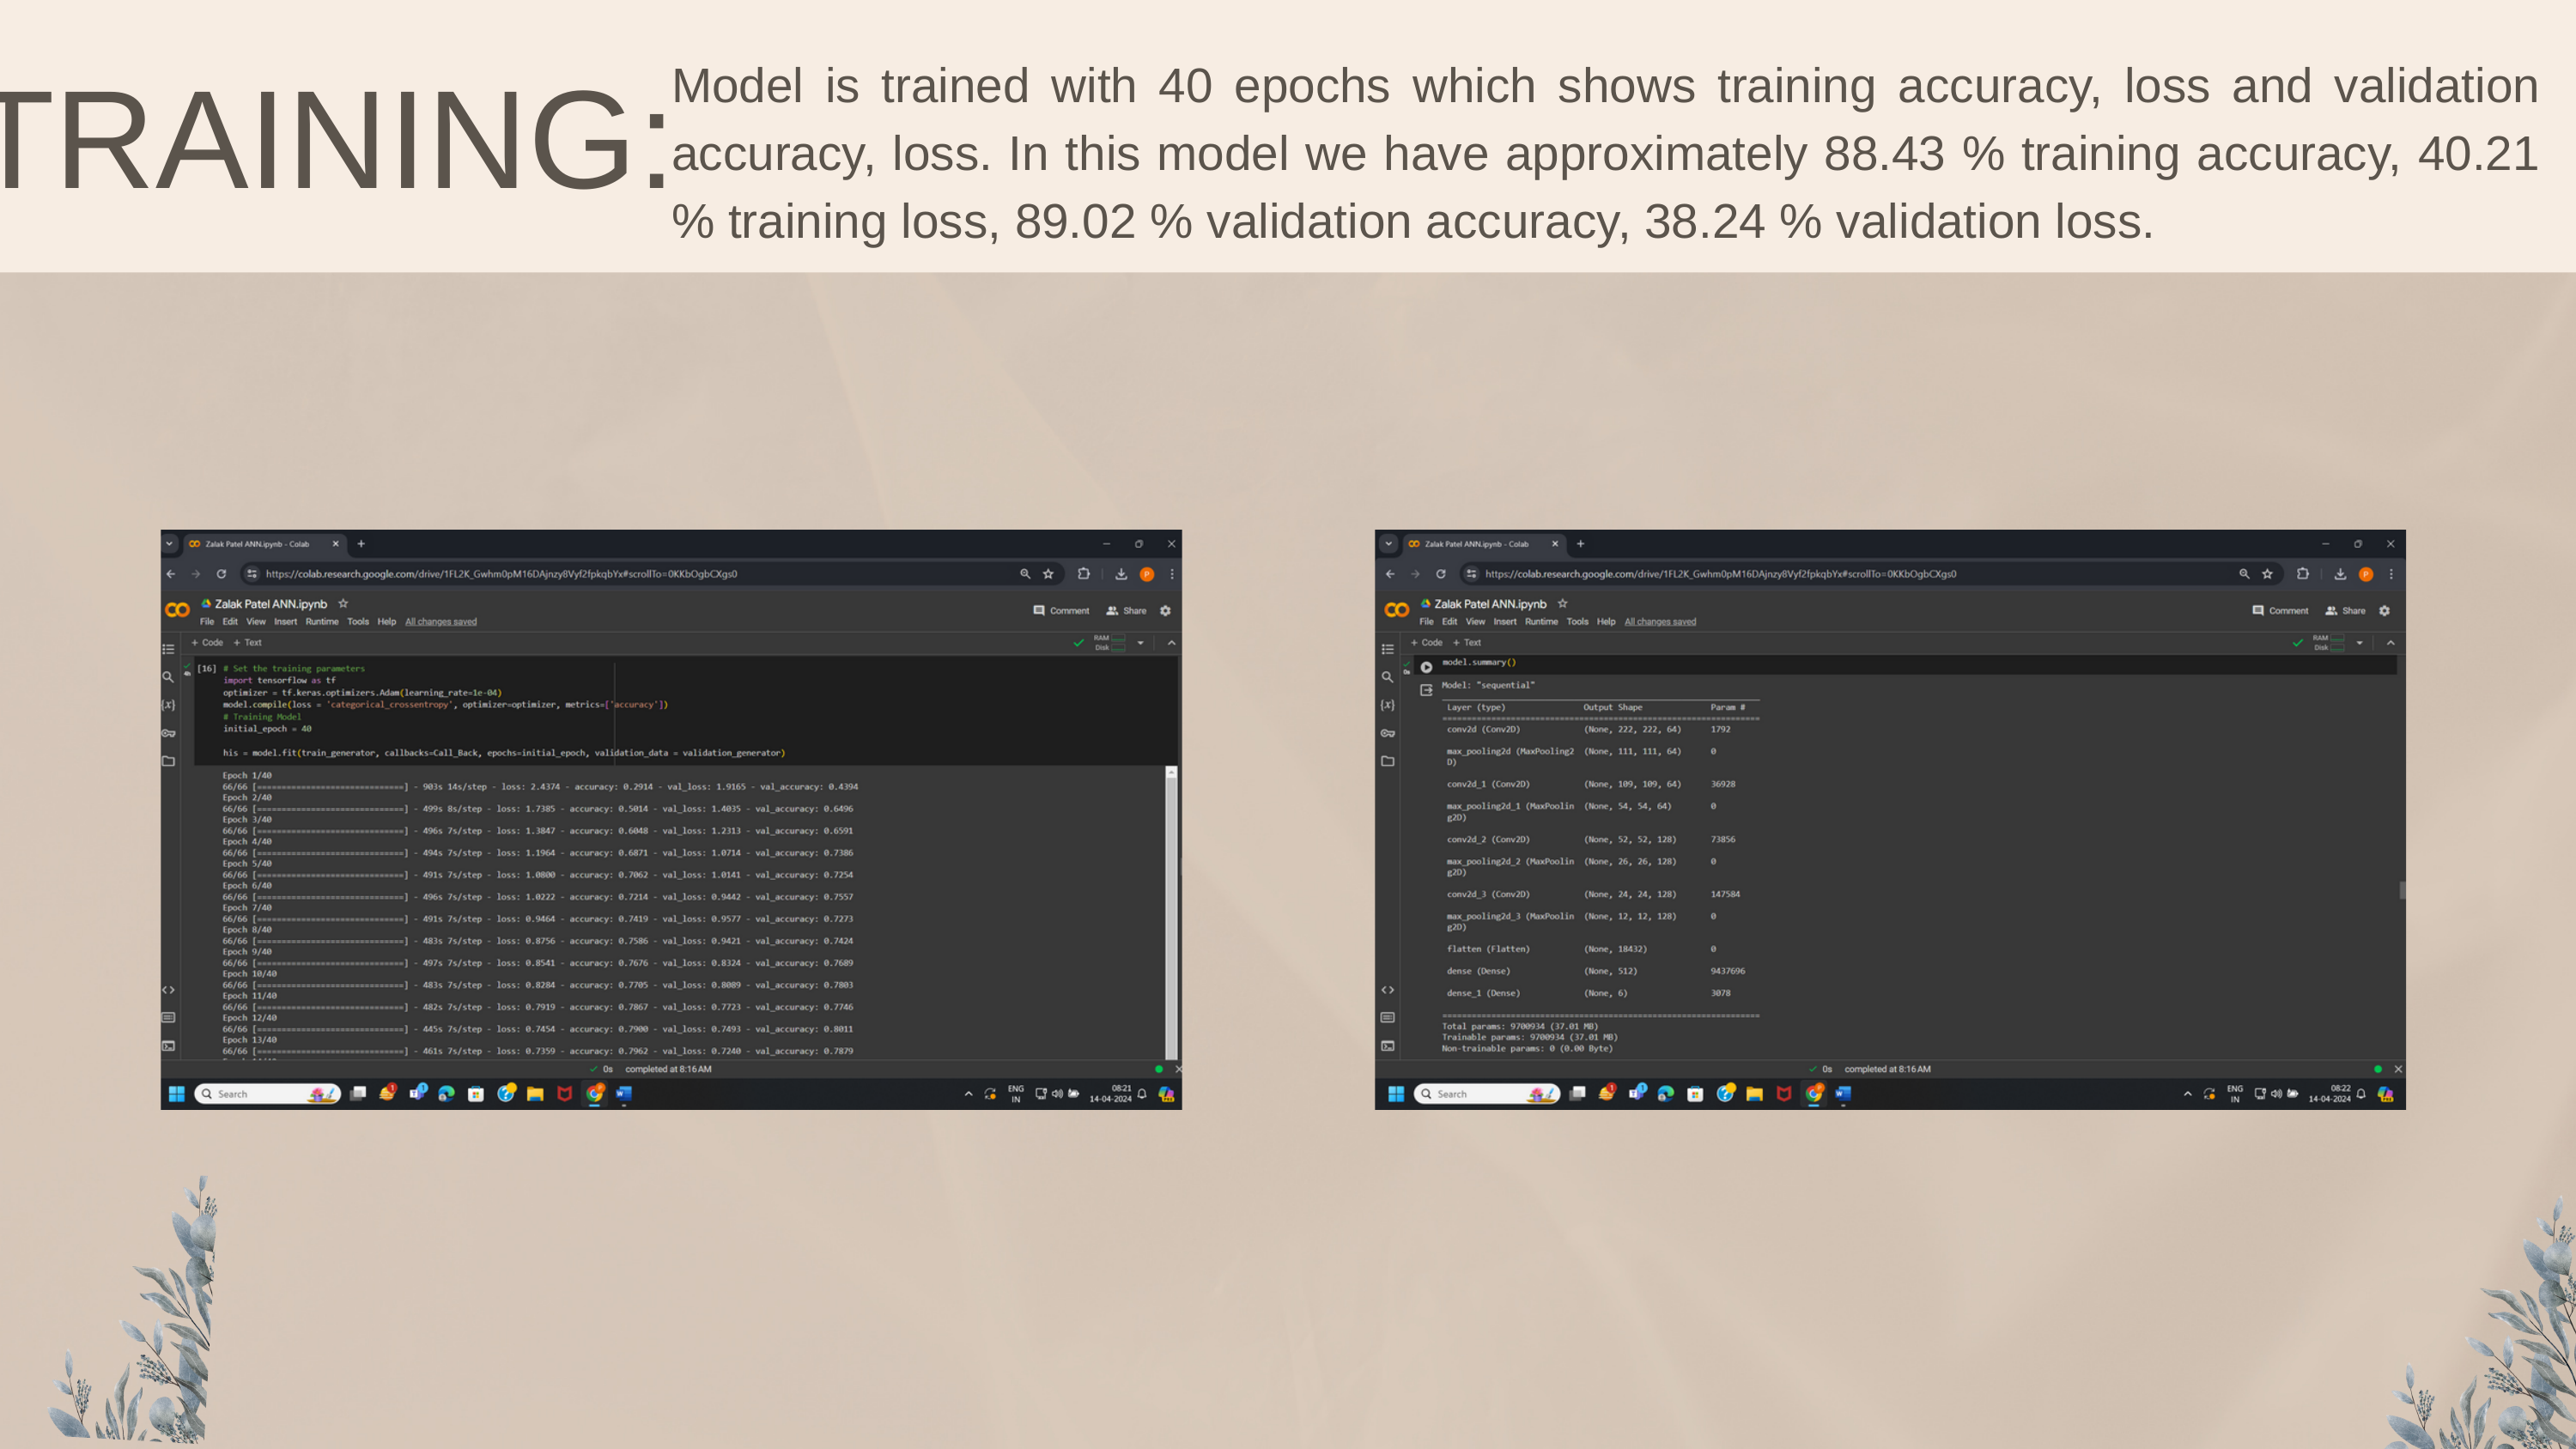

Model is trained with 40 epochs which shows training accuracy, loss and validation accuracy, loss. In this model we have approximately 88.43 % training accuracy, 40.21 % training loss, 89.02 % validation accuracy, 38.24 % validation loss.

TRAINING: